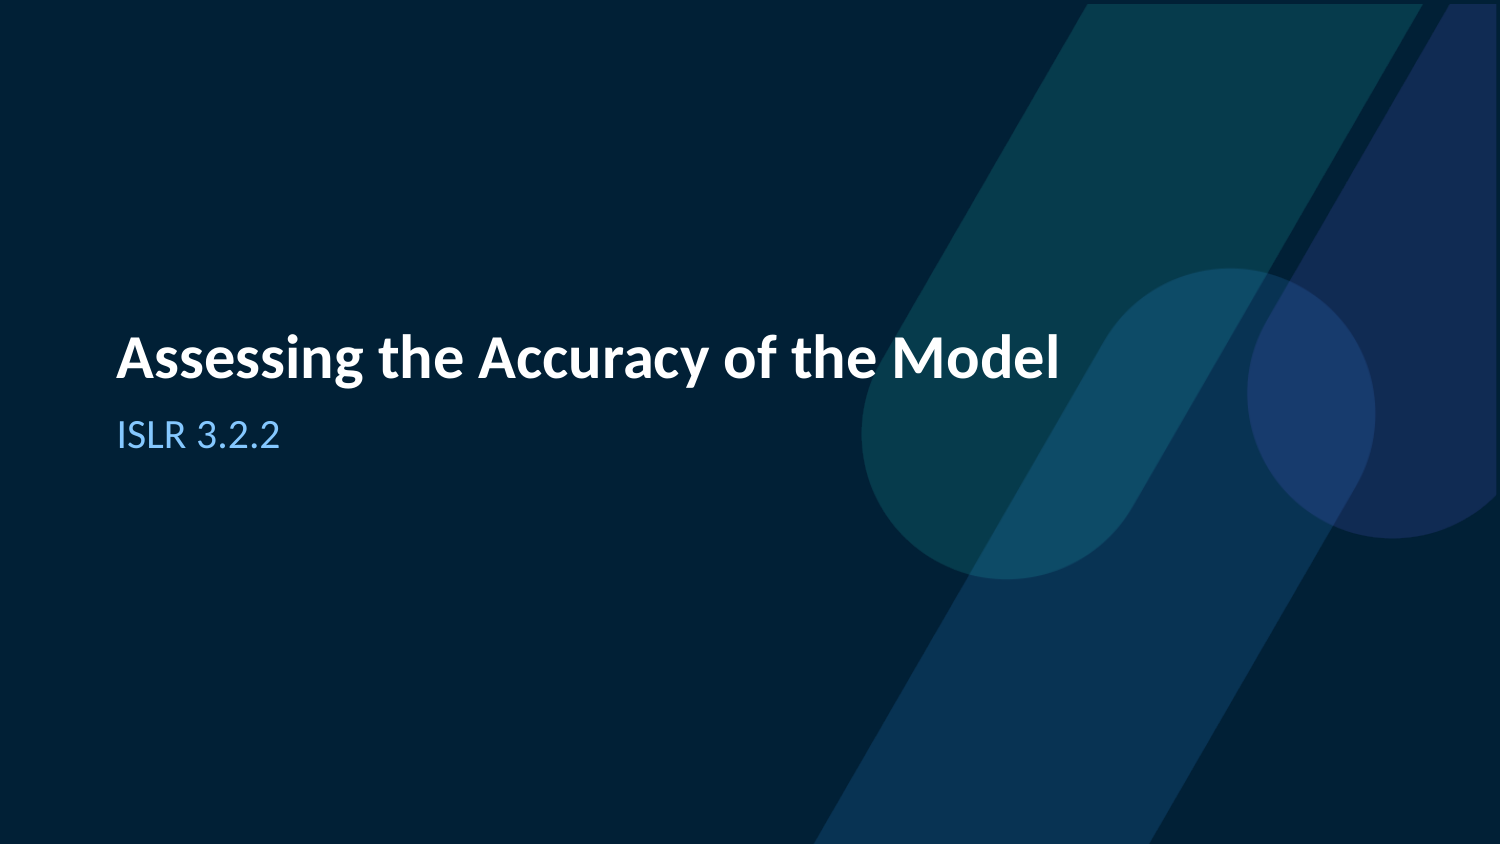

Assessing the Accuracy of the Model
ISLR 3.2.2